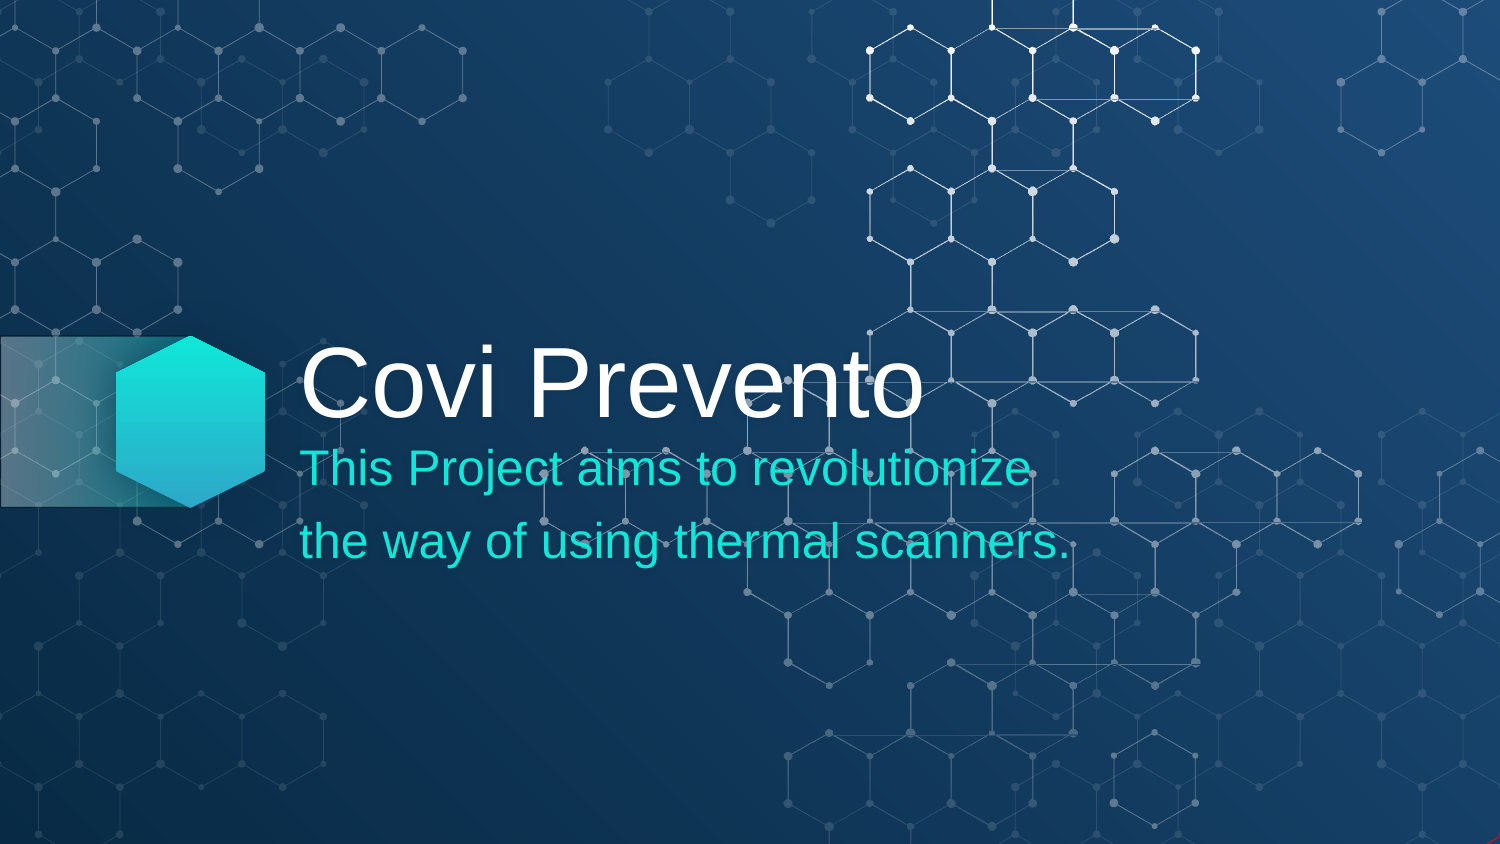

# Covi Prevento
This Project aims to revolutionize
the way of using thermal scanners.